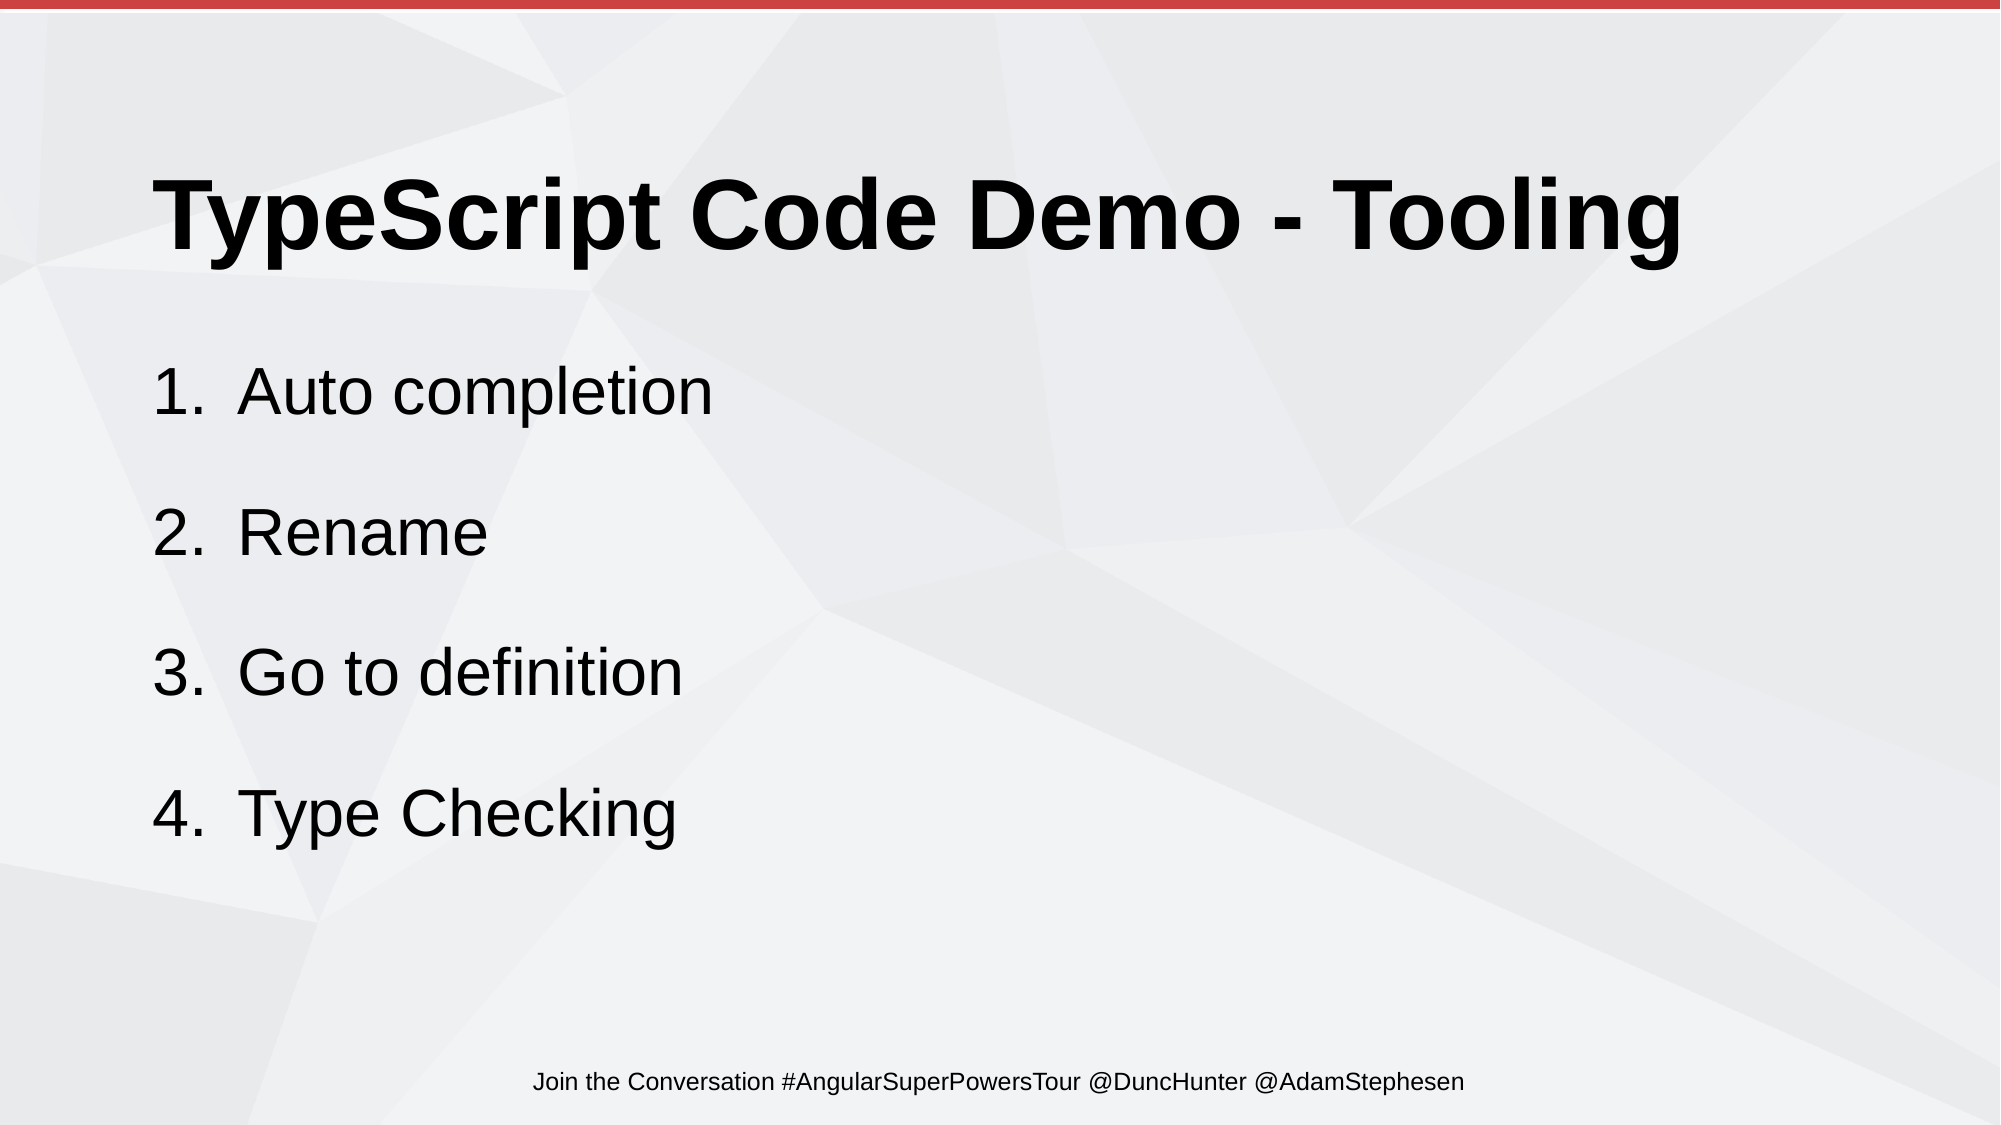

# TypeScript Code Demo - Tooling
Auto completion
Rename
Go to definition
Type Checking

Join the Conversation #AngularSuperPowersTour @DuncHunter @AdamStephesen